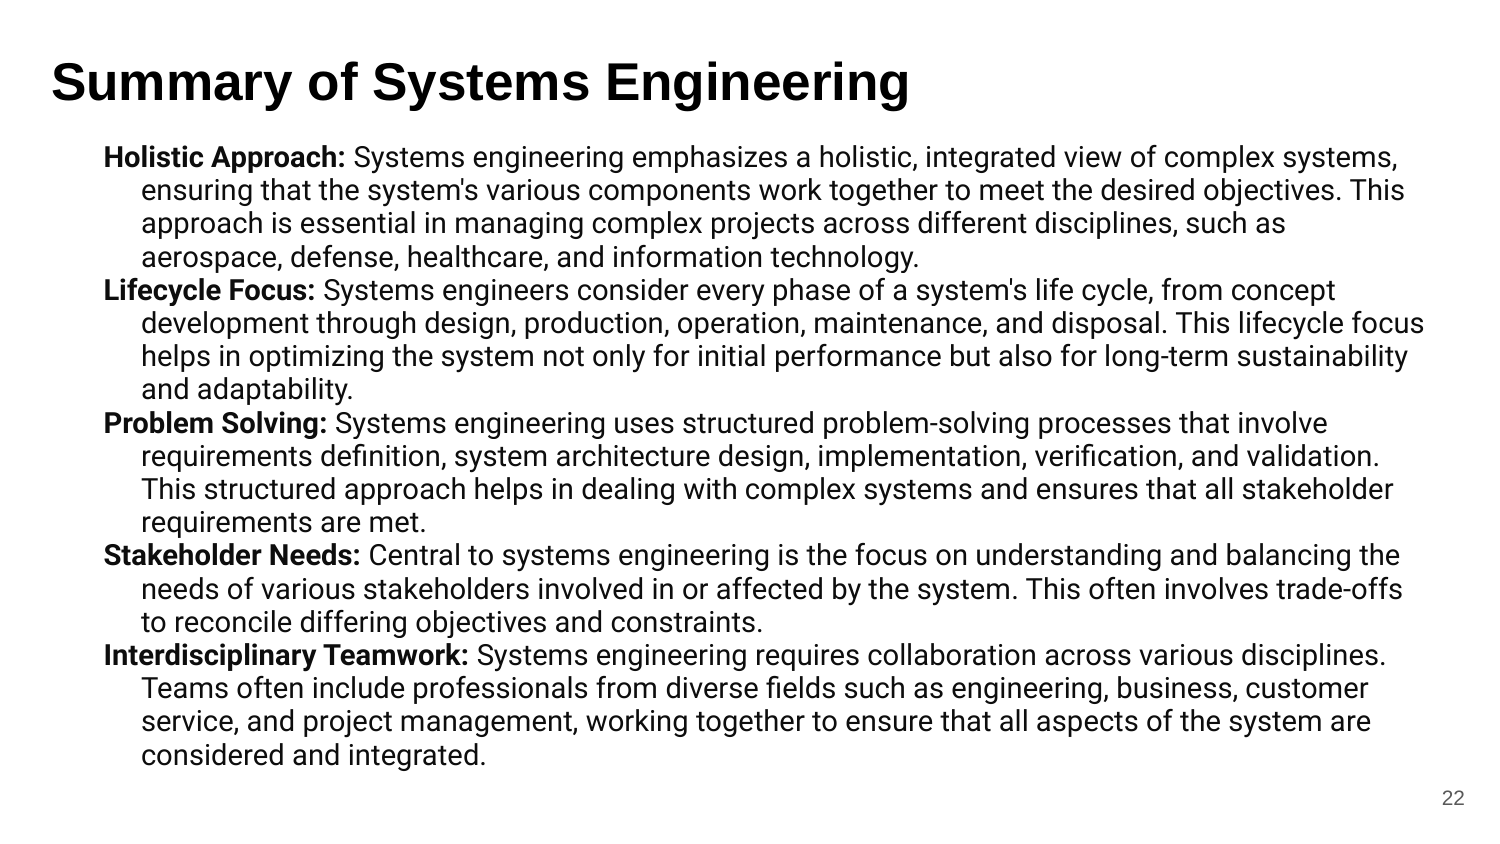

# Summary of Systems Engineering
Holistic Approach: Systems engineering emphasizes a holistic, integrated view of complex systems, ensuring that the system's various components work together to meet the desired objectives. This approach is essential in managing complex projects across different disciplines, such as aerospace, defense, healthcare, and information technology.
Lifecycle Focus: Systems engineers consider every phase of a system's life cycle, from concept development through design, production, operation, maintenance, and disposal. This lifecycle focus helps in optimizing the system not only for initial performance but also for long-term sustainability and adaptability.
Problem Solving: Systems engineering uses structured problem-solving processes that involve requirements definition, system architecture design, implementation, verification, and validation. This structured approach helps in dealing with complex systems and ensures that all stakeholder requirements are met.
Stakeholder Needs: Central to systems engineering is the focus on understanding and balancing the needs of various stakeholders involved in or affected by the system. This often involves trade-offs to reconcile differing objectives and constraints.
Interdisciplinary Teamwork: Systems engineering requires collaboration across various disciplines. Teams often include professionals from diverse fields such as engineering, business, customer service, and project management, working together to ensure that all aspects of the system are considered and integrated.

22